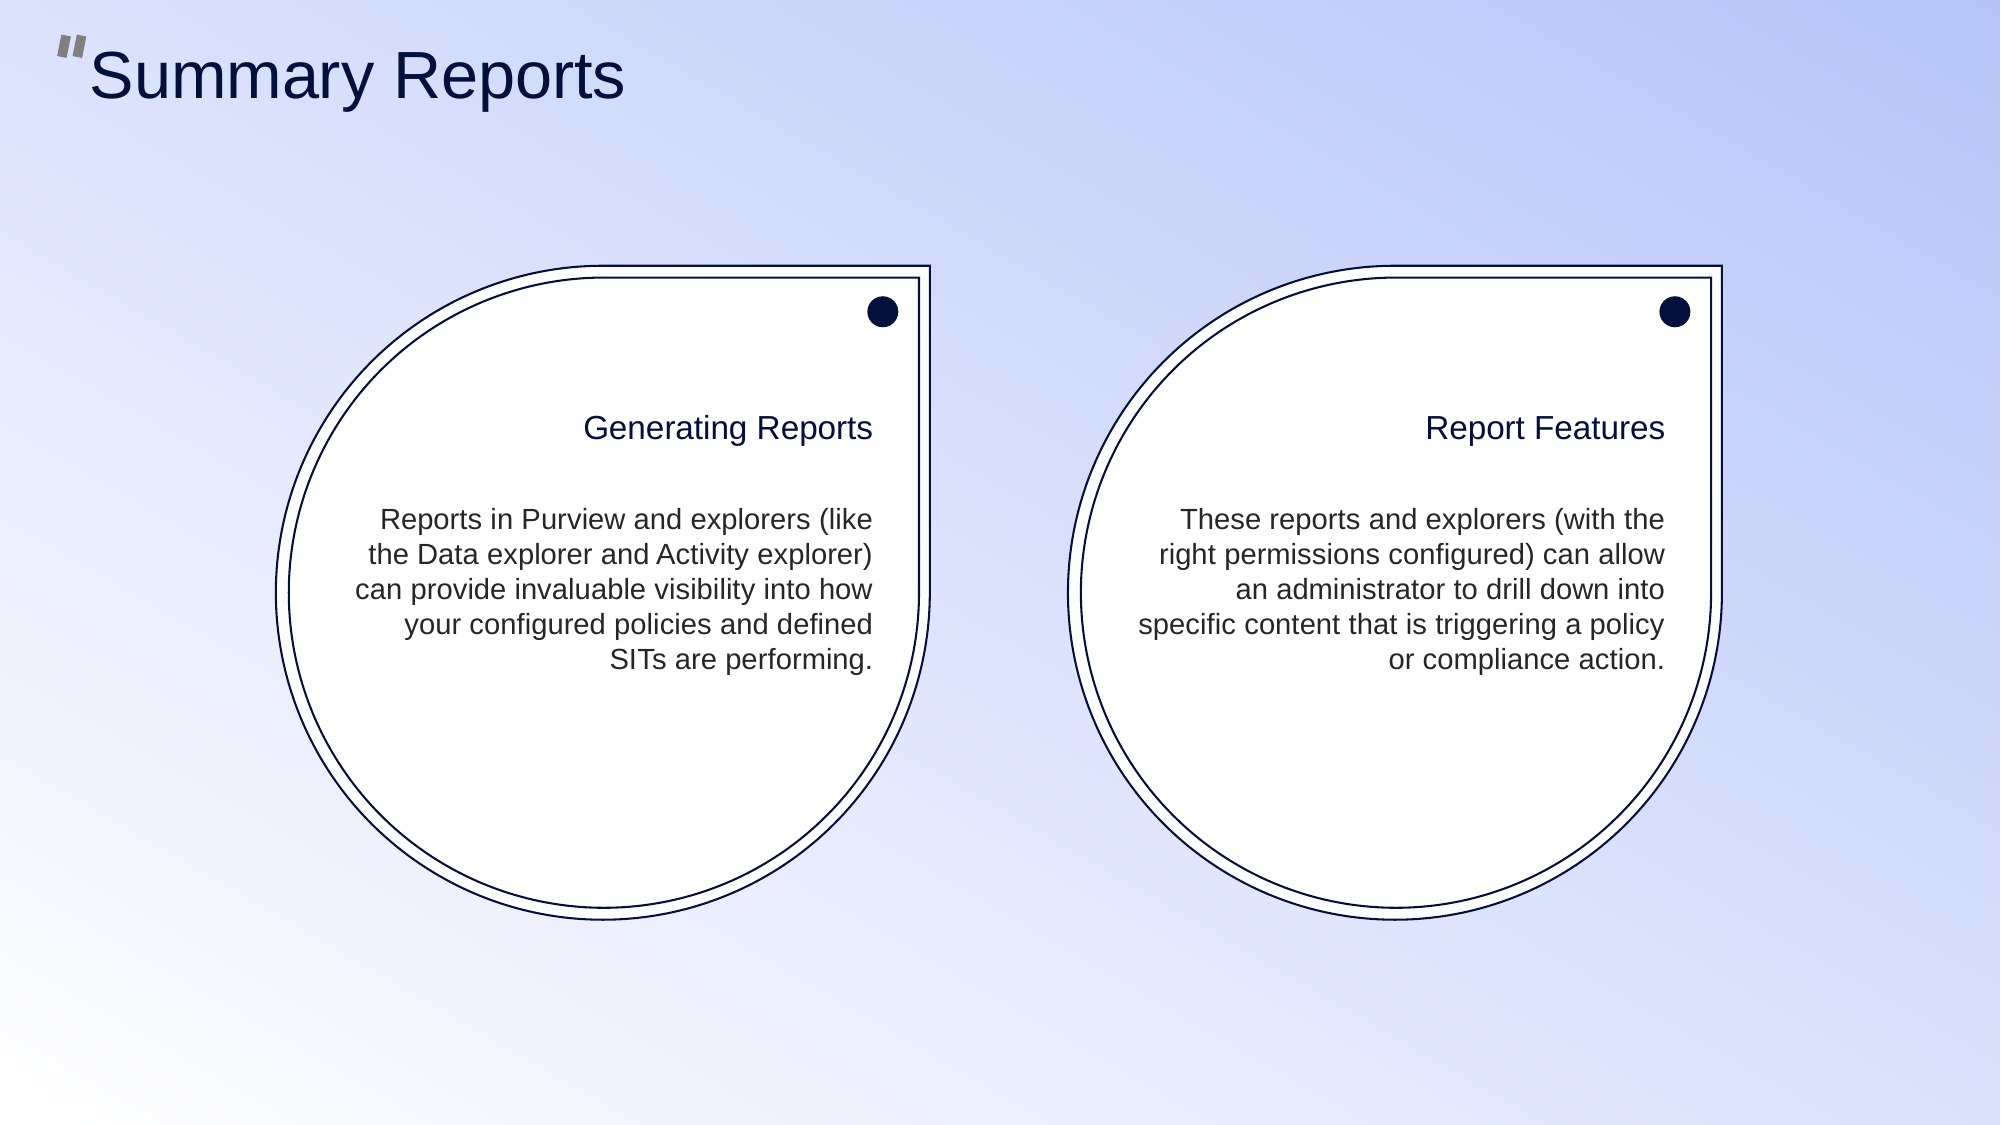

Summary Reports

Generating Reports
Report Features
Reports in Purview and explorers (like the Data explorer and Activity explorer) can provide invaluable visibility into how your configured policies and defined SITs are performing.
These reports and explorers (with the right permissions configured) can allow an administrator to drill down into specific content that is triggering a policy or compliance action.